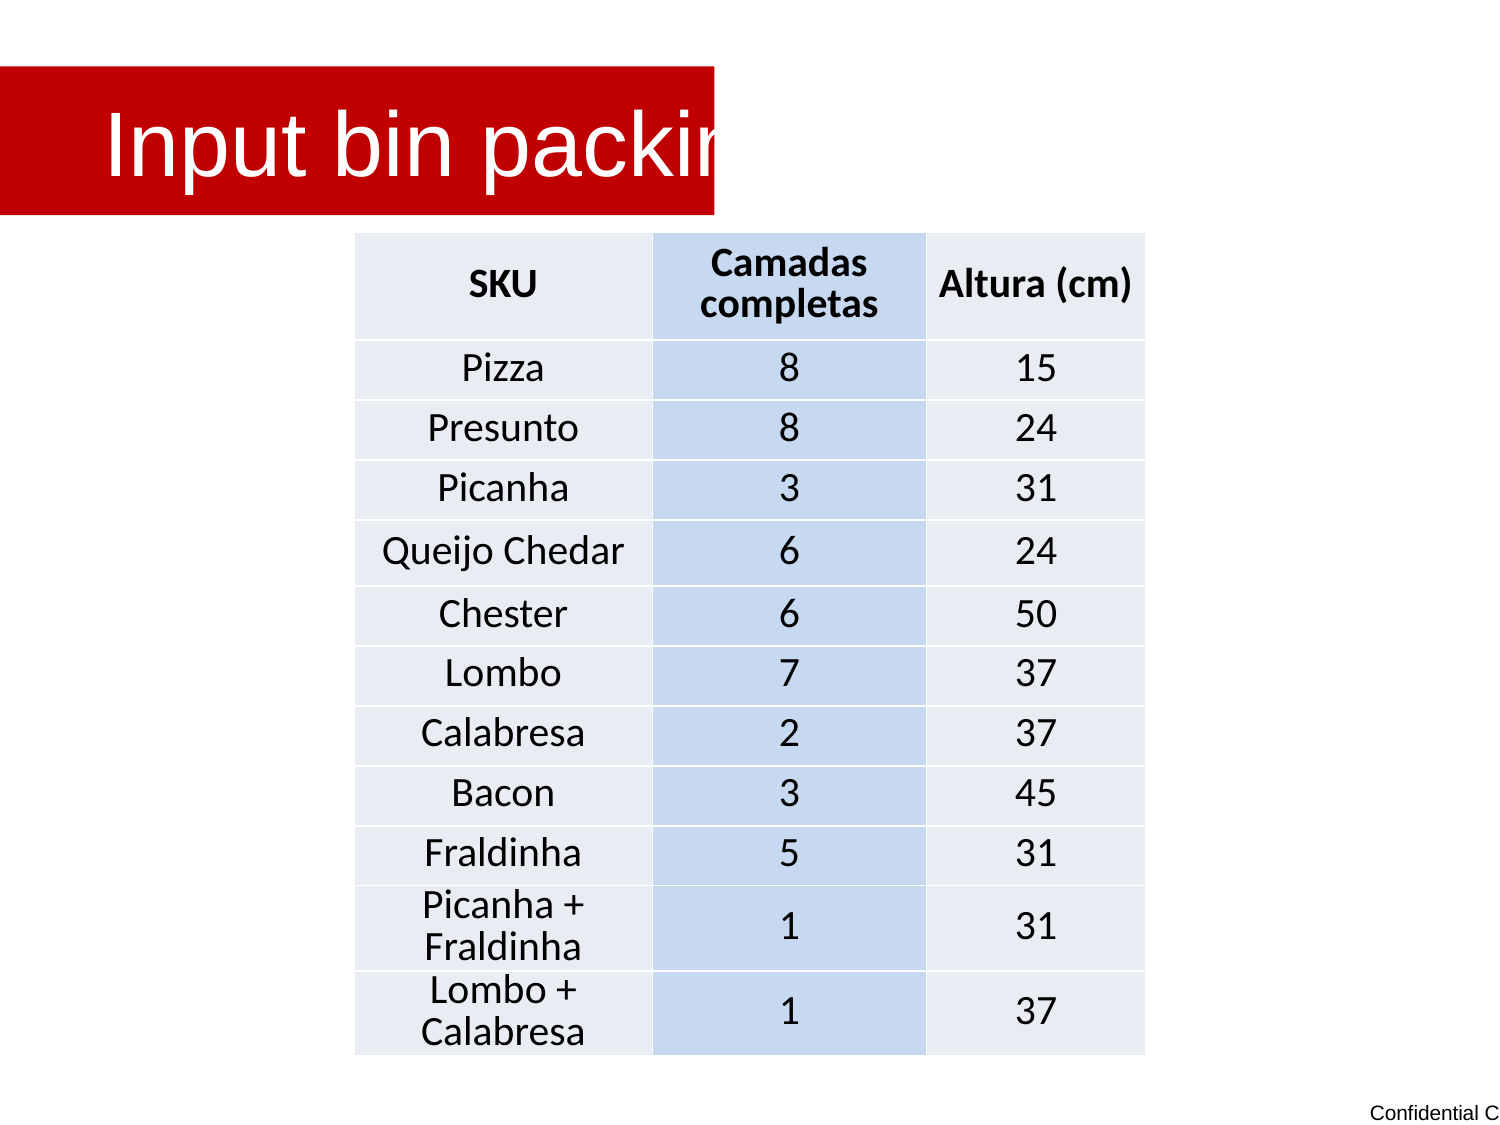

Input bin packing
| SKU | Camadas completas | Altura (cm) |
| --- | --- | --- |
| Pizza | 8 | 15 |
| Presunto | 8 | 24 |
| Picanha | 3 | 31 |
| Queijo Chedar | 6 | 24 |
| Chester | 6 | 50 |
| Lombo | 7 | 37 |
| Calabresa | 2 | 37 |
| Bacon | 3 | 45 |
| Fraldinha | 5 | 31 |
| Picanha + Fraldinha | 1 | 31 |
| Lombo + Calabresa | 1 | 37 |